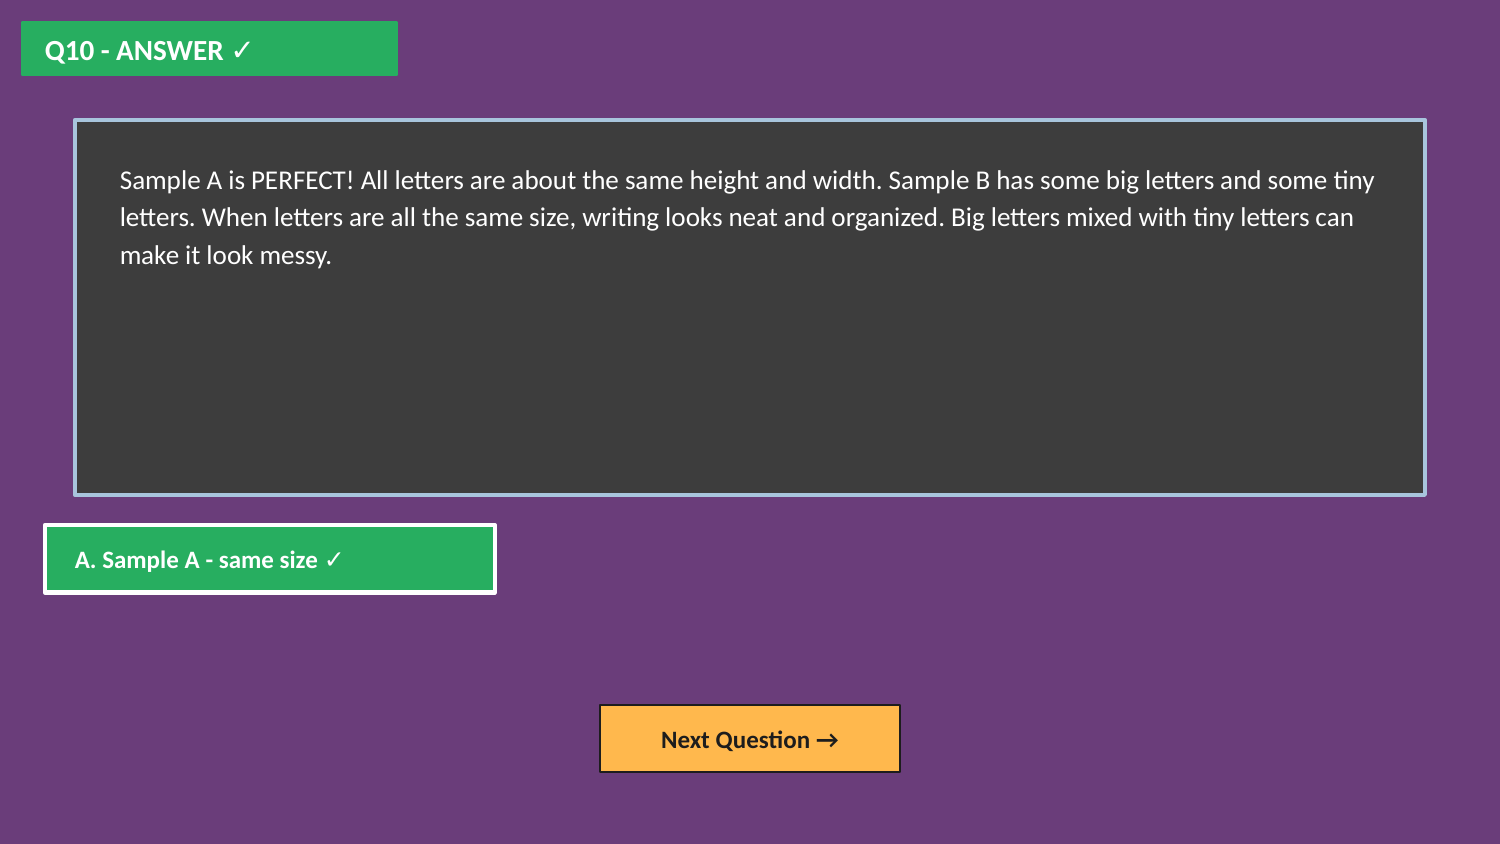

Q10 - ANSWER ✓

Sample A is PERFECT! All letters are about the same height and width. Sample B has some big letters and some tiny letters. When letters are all the same size, writing looks neat and organized. Big letters mixed with tiny letters can make it look messy.

A. Sample A - same size ✓

Next Question →